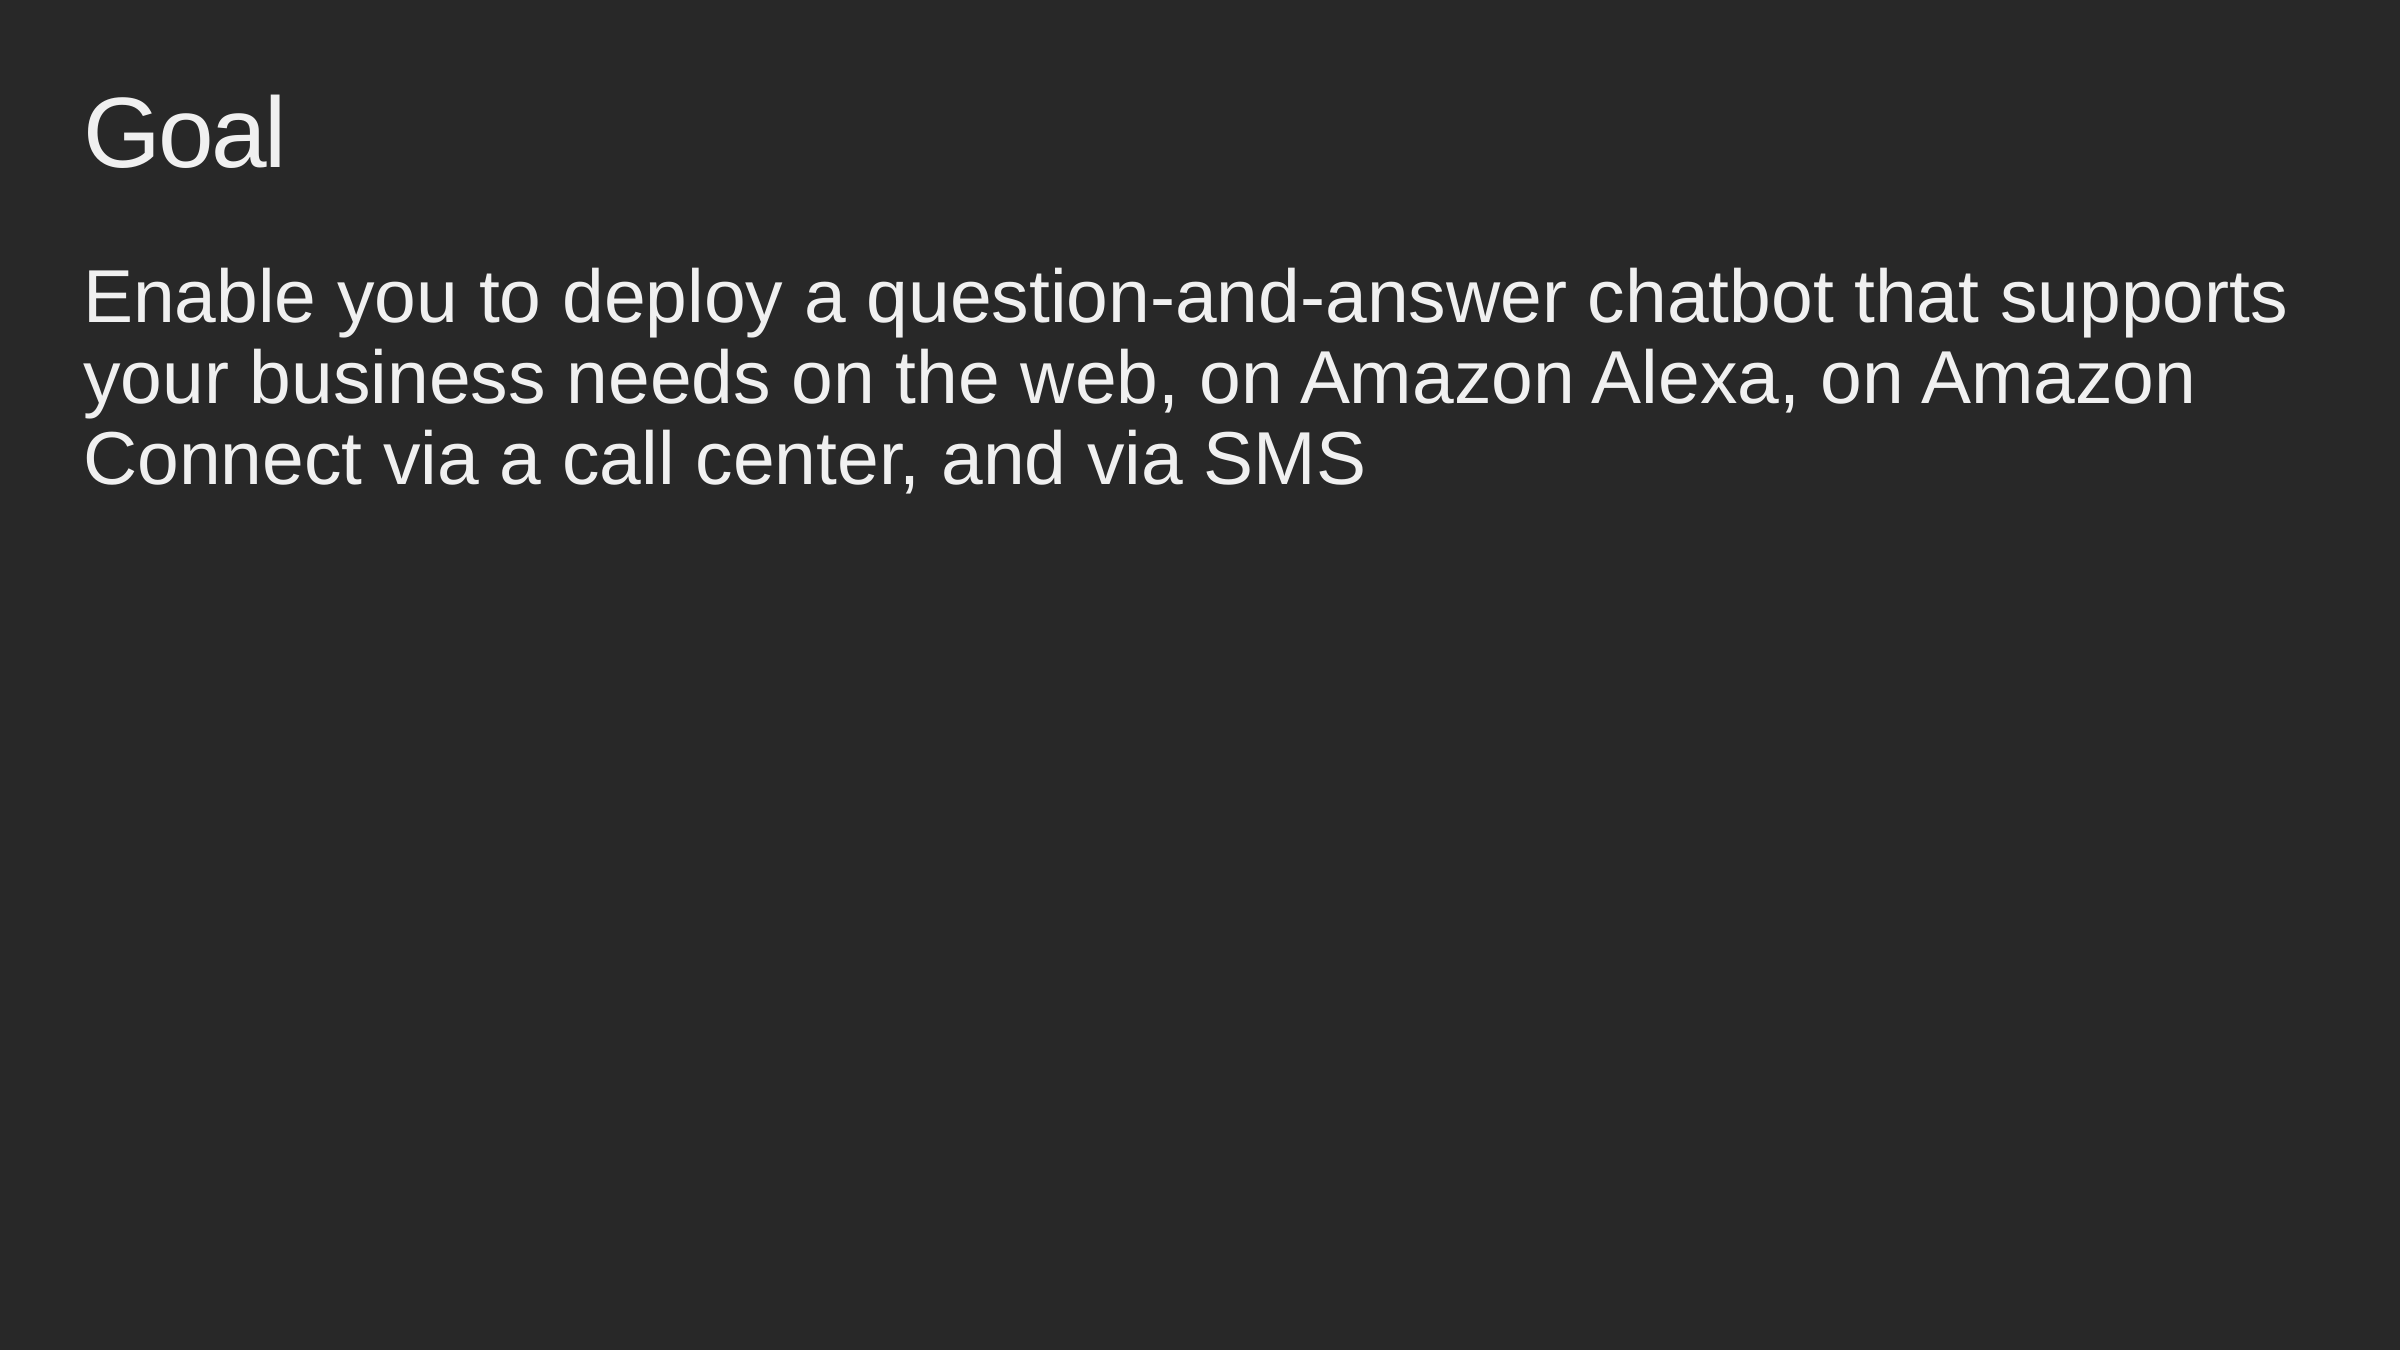

# Goal
Enable you to deploy a question-and-answer chatbot that supports your business needs on the web, on Amazon Alexa, on Amazon Connect via a call center, and via SMS